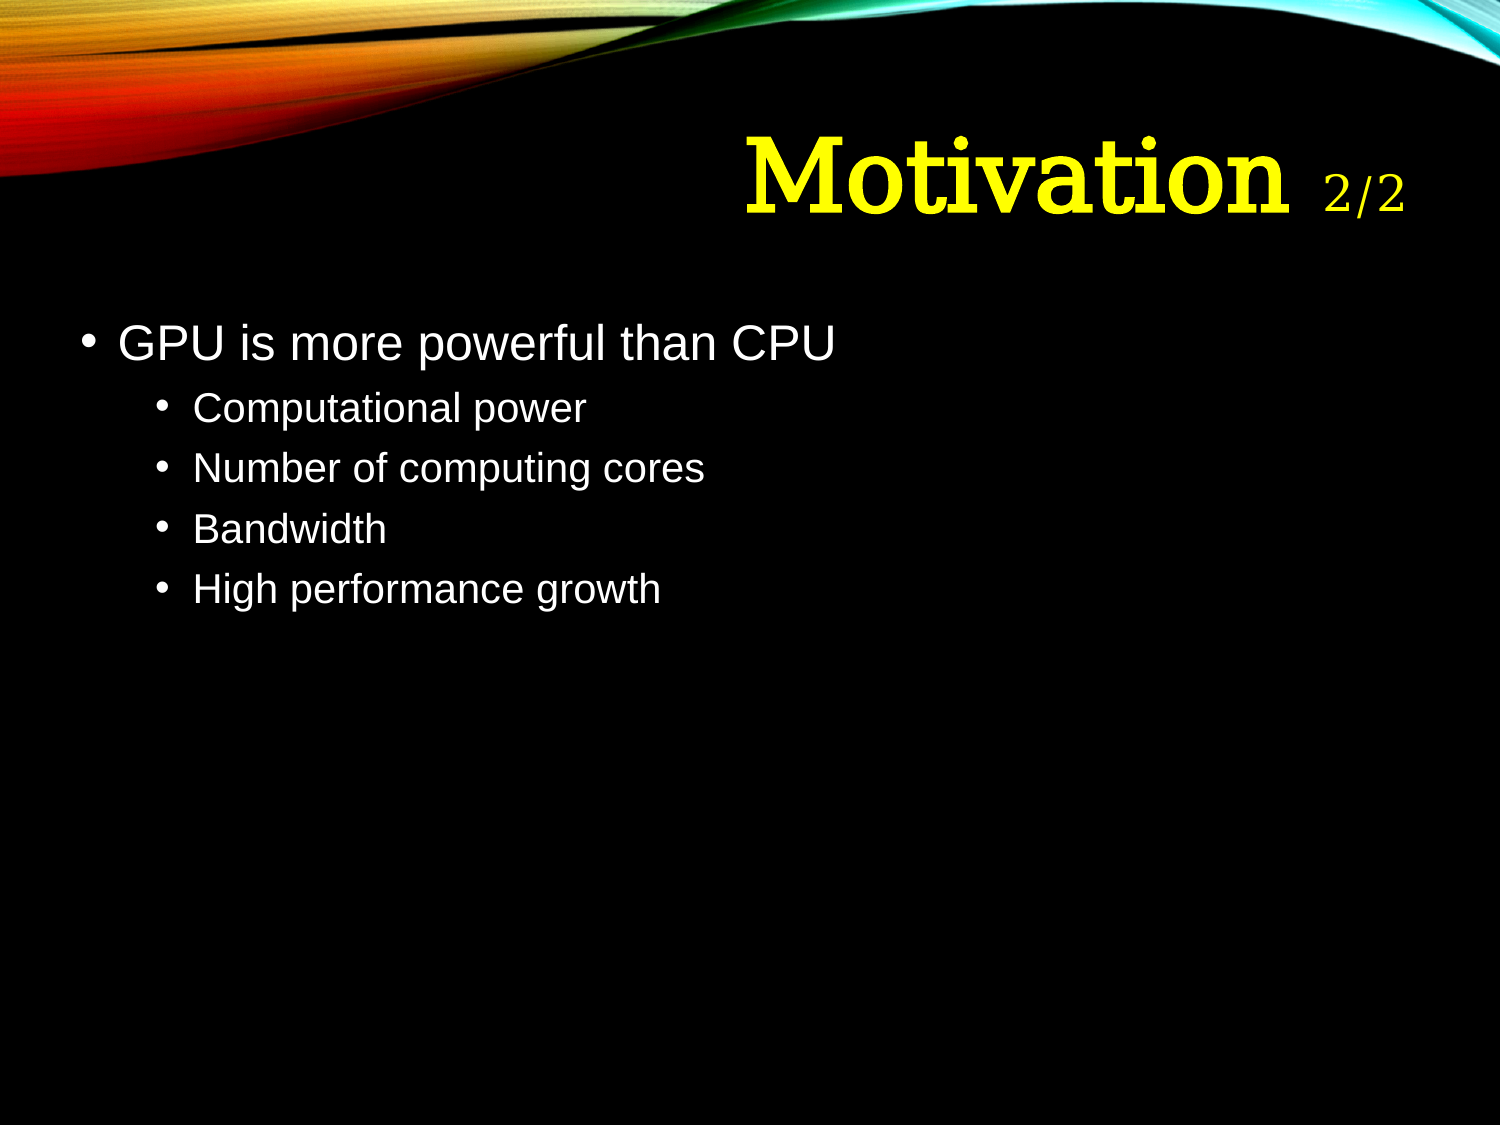

# Motivation 2/2
GPU is more powerful than CPU
Computational power
Number of computing cores
Bandwidth
High performance growth